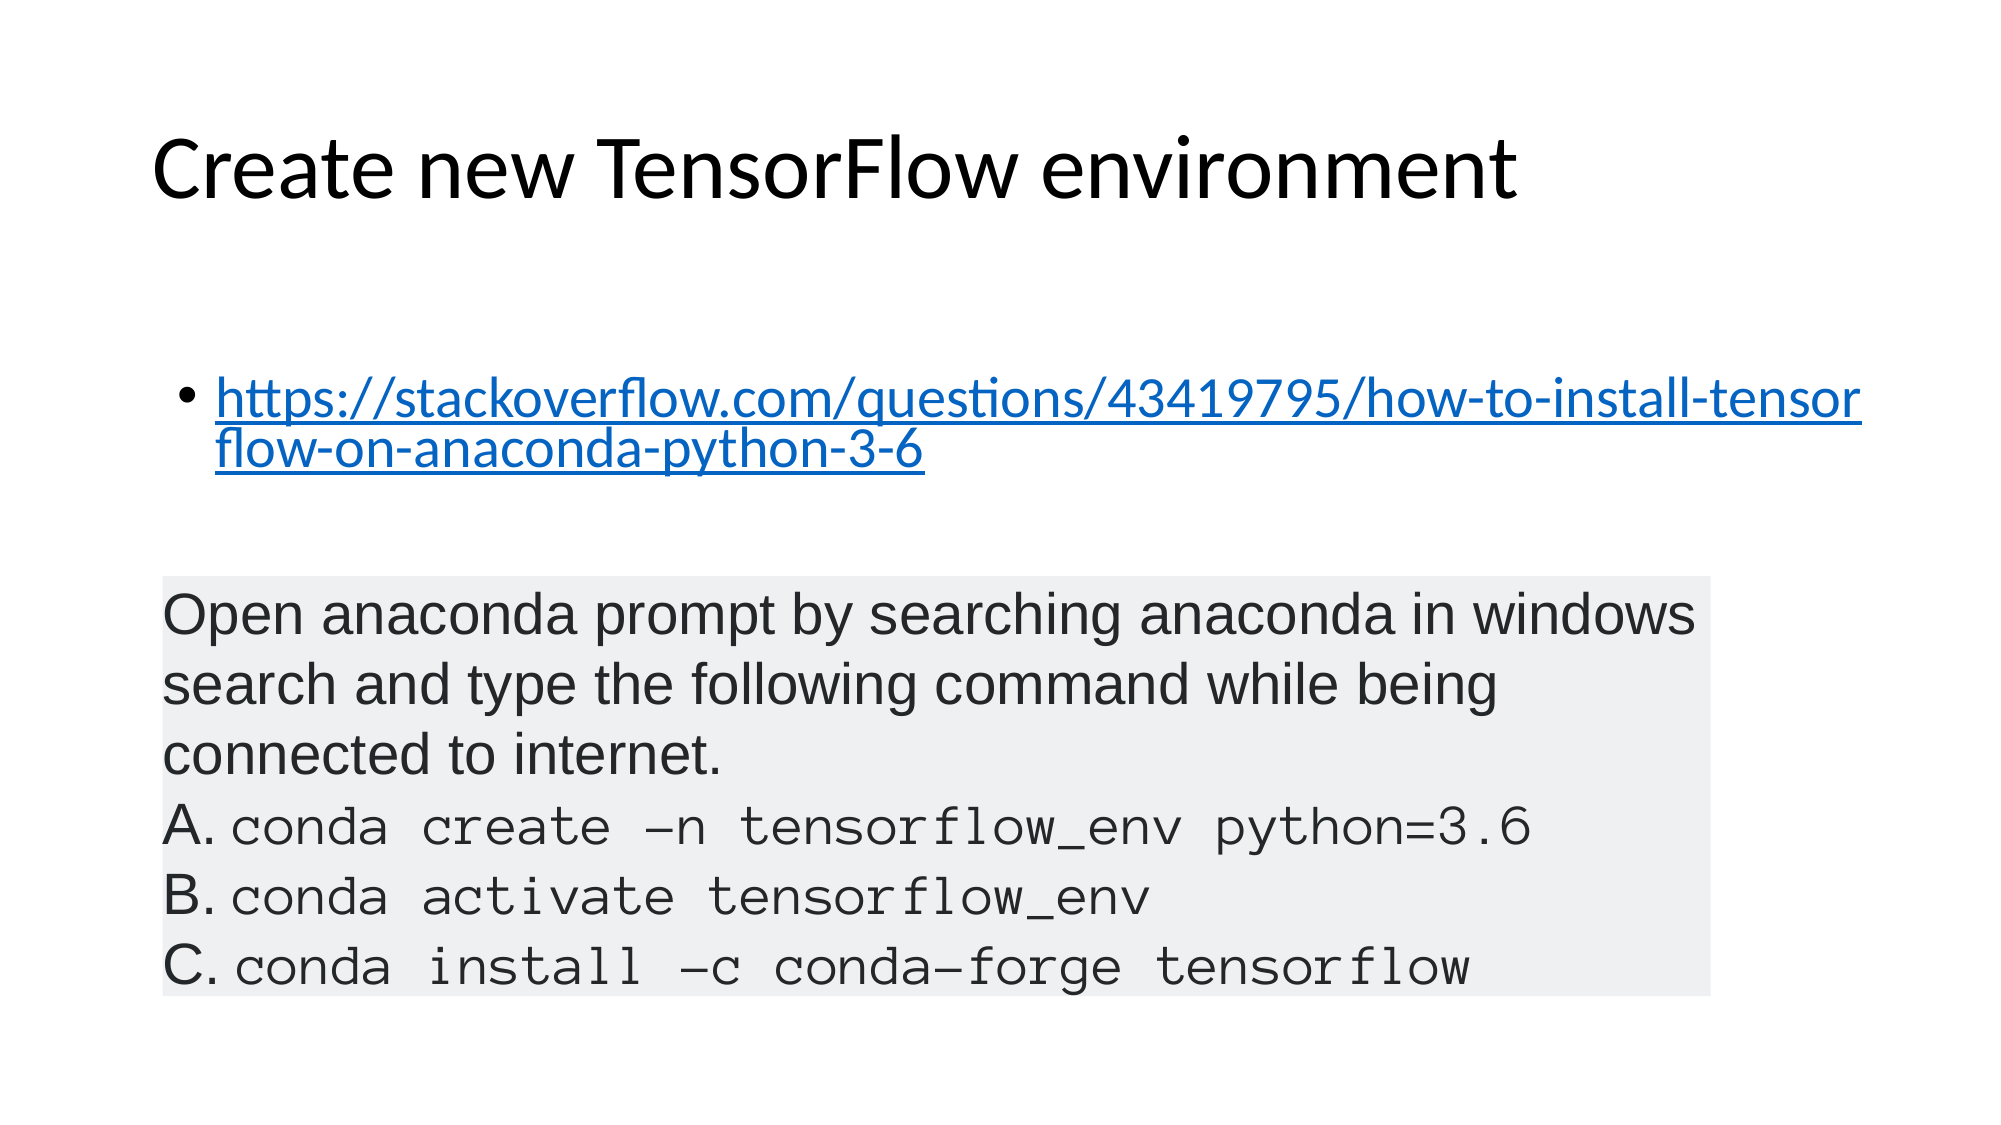

# Create new TensorFlow environment
https://stackoverflow.com/questions/43419795/how-to-install-tensorflow-on-anaconda-python-3-6

Open anaconda prompt by searching anaconda in windows search and type the following command while being connected to internet.
A. conda create -n tensorflow_env python=3.6
B. conda activate tensorflow_env
C. conda install -c conda-forge tensorflow